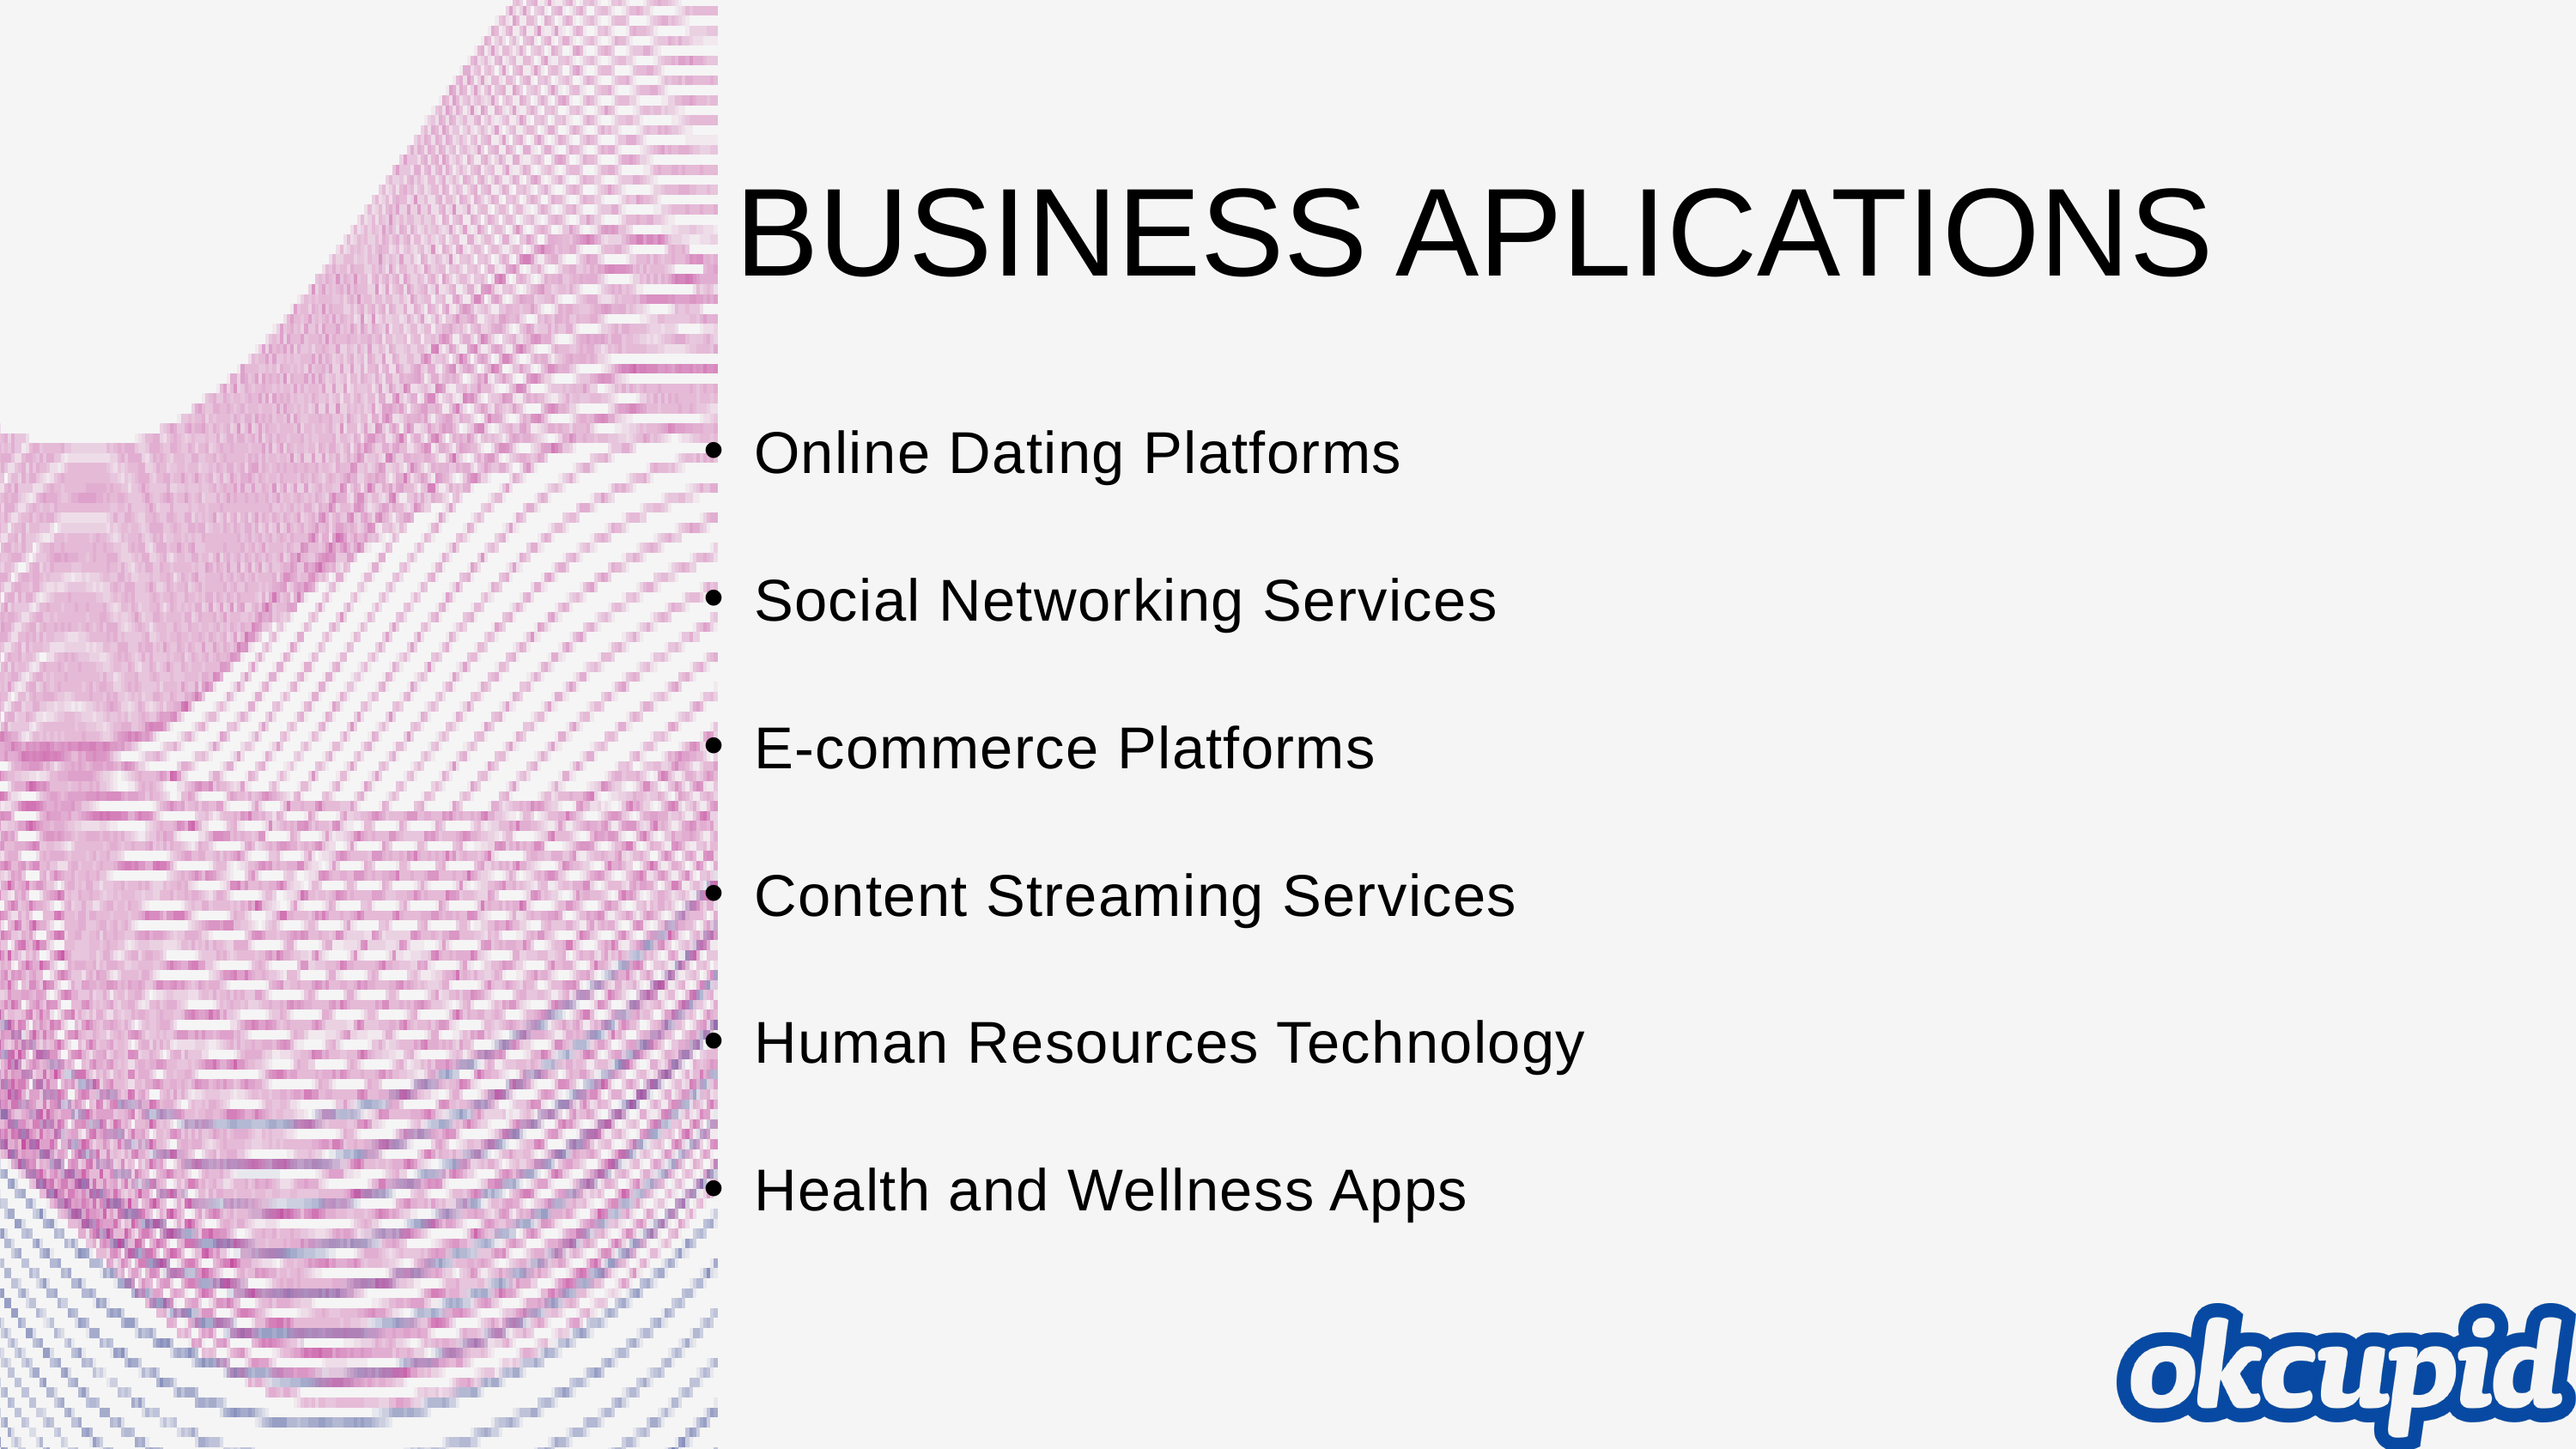

BUSINESS APLICATIONS

Online Dating Platforms
Social Networking Services
E-commerce Platforms
Content Streaming Services
Human Resources Technology
Health and Wellness Apps